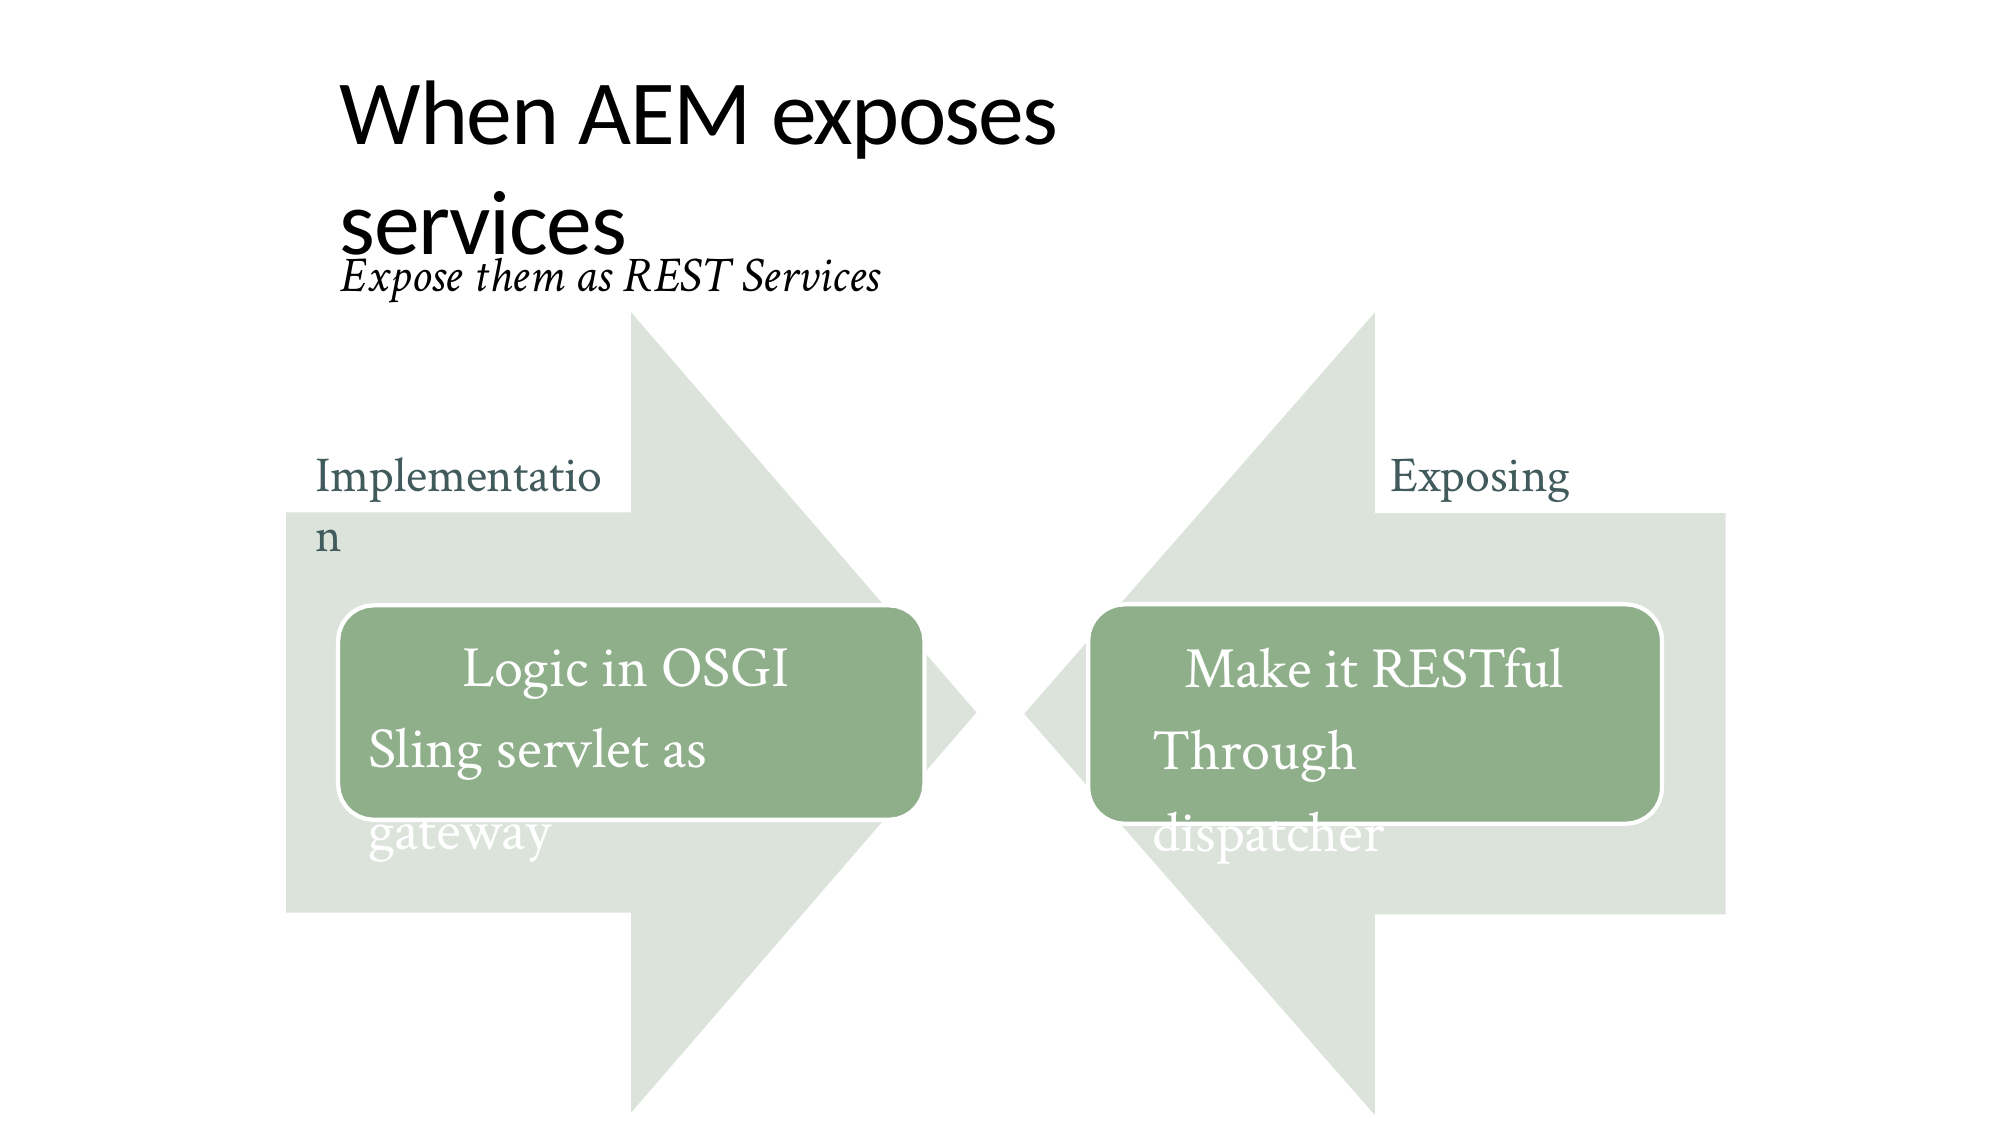

# When AEM exposes services
Expose them as REST Services

Implementation
Exposing
Logic in OSGI  Sling servlet as gateway
Make it RESTful  Through dispatcher